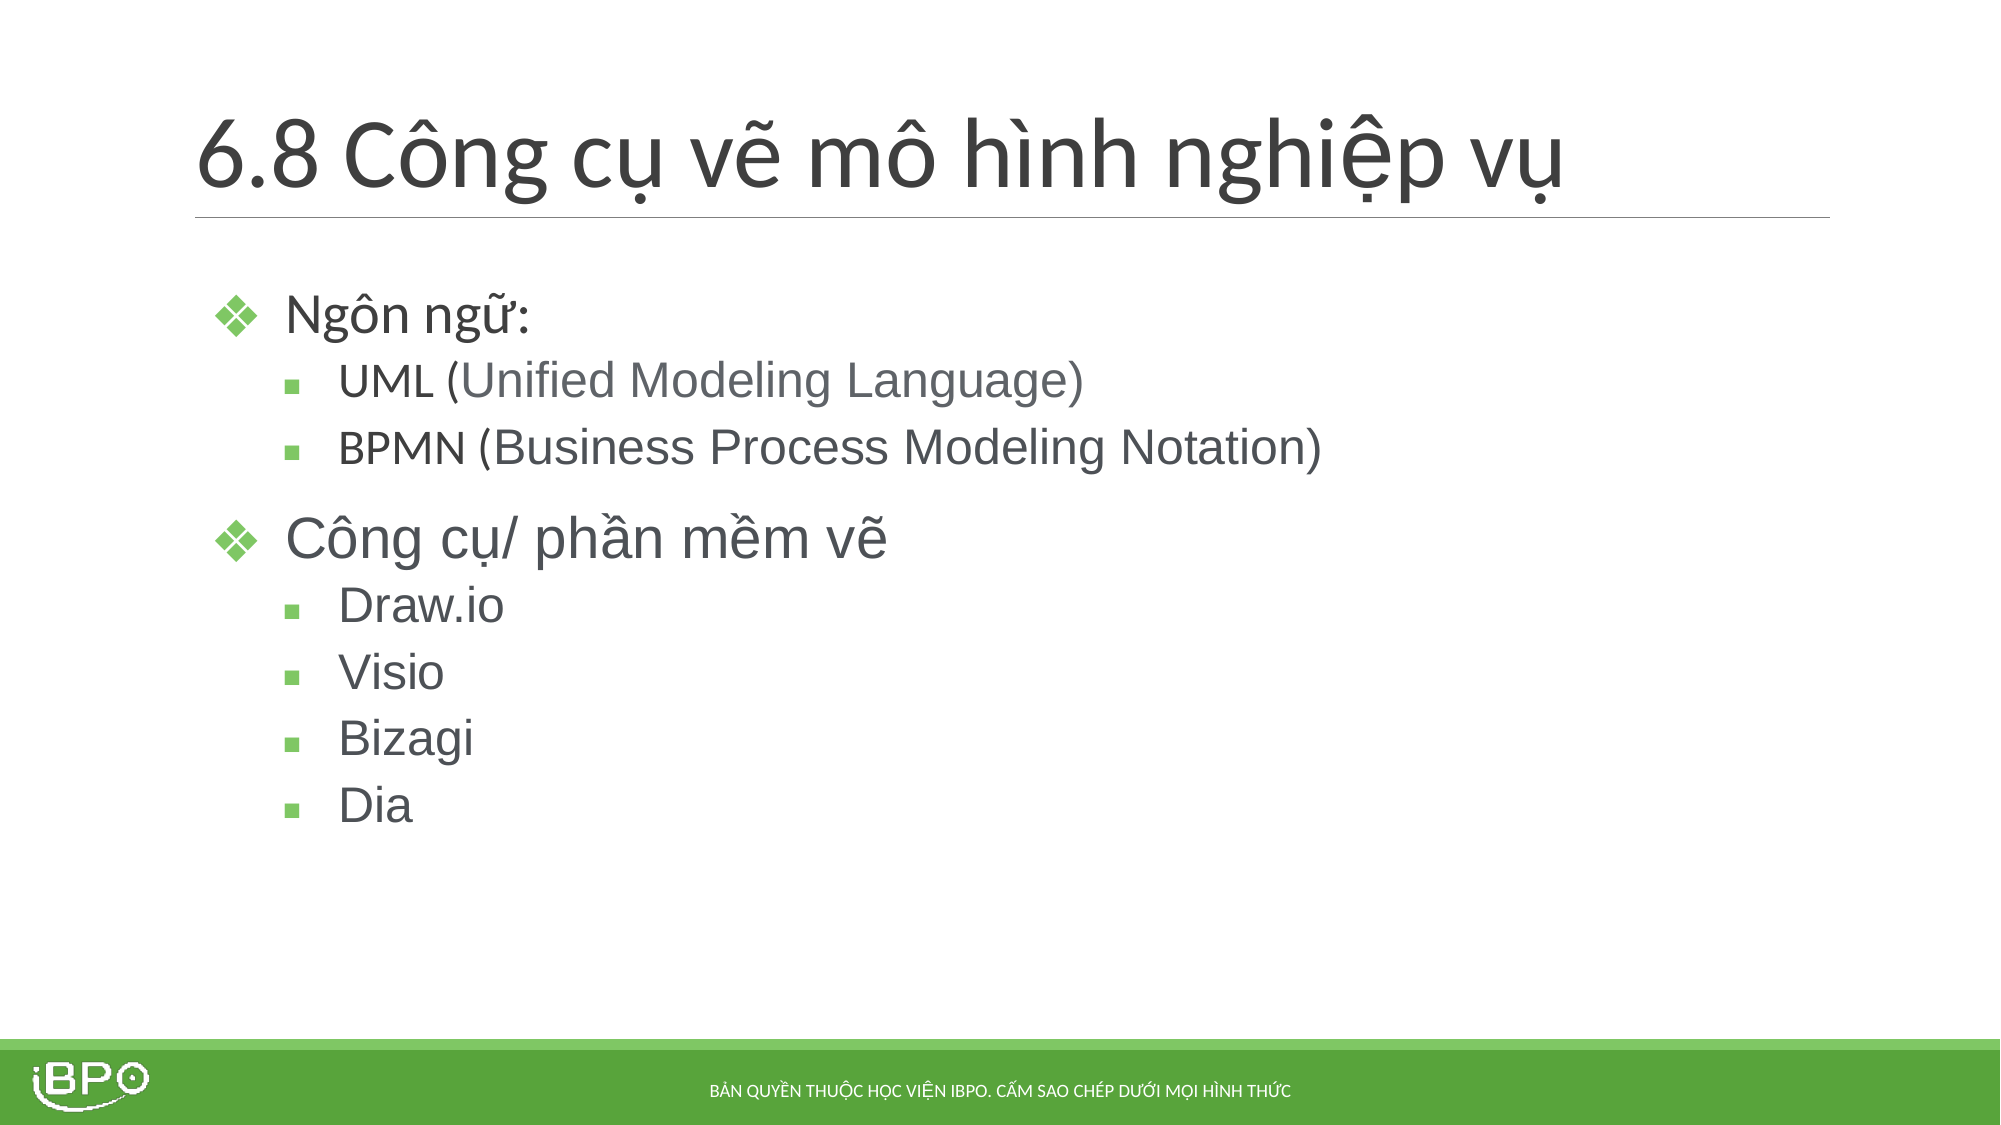

# 6.8 Công cụ vẽ mô hình nghiệp vụ
Ngôn ngữ:
UML (Unified Modeling Language)
BPMN (Business Process Modeling Notation)
Công cụ/ phần mềm vẽ
Draw.io
Visio
Bizagi
Dia
BẢN QUYỀN THUỘC HỌC VIỆN IBPO. CẤM SAO CHÉP DƯỚI MỌI HÌNH THỨC